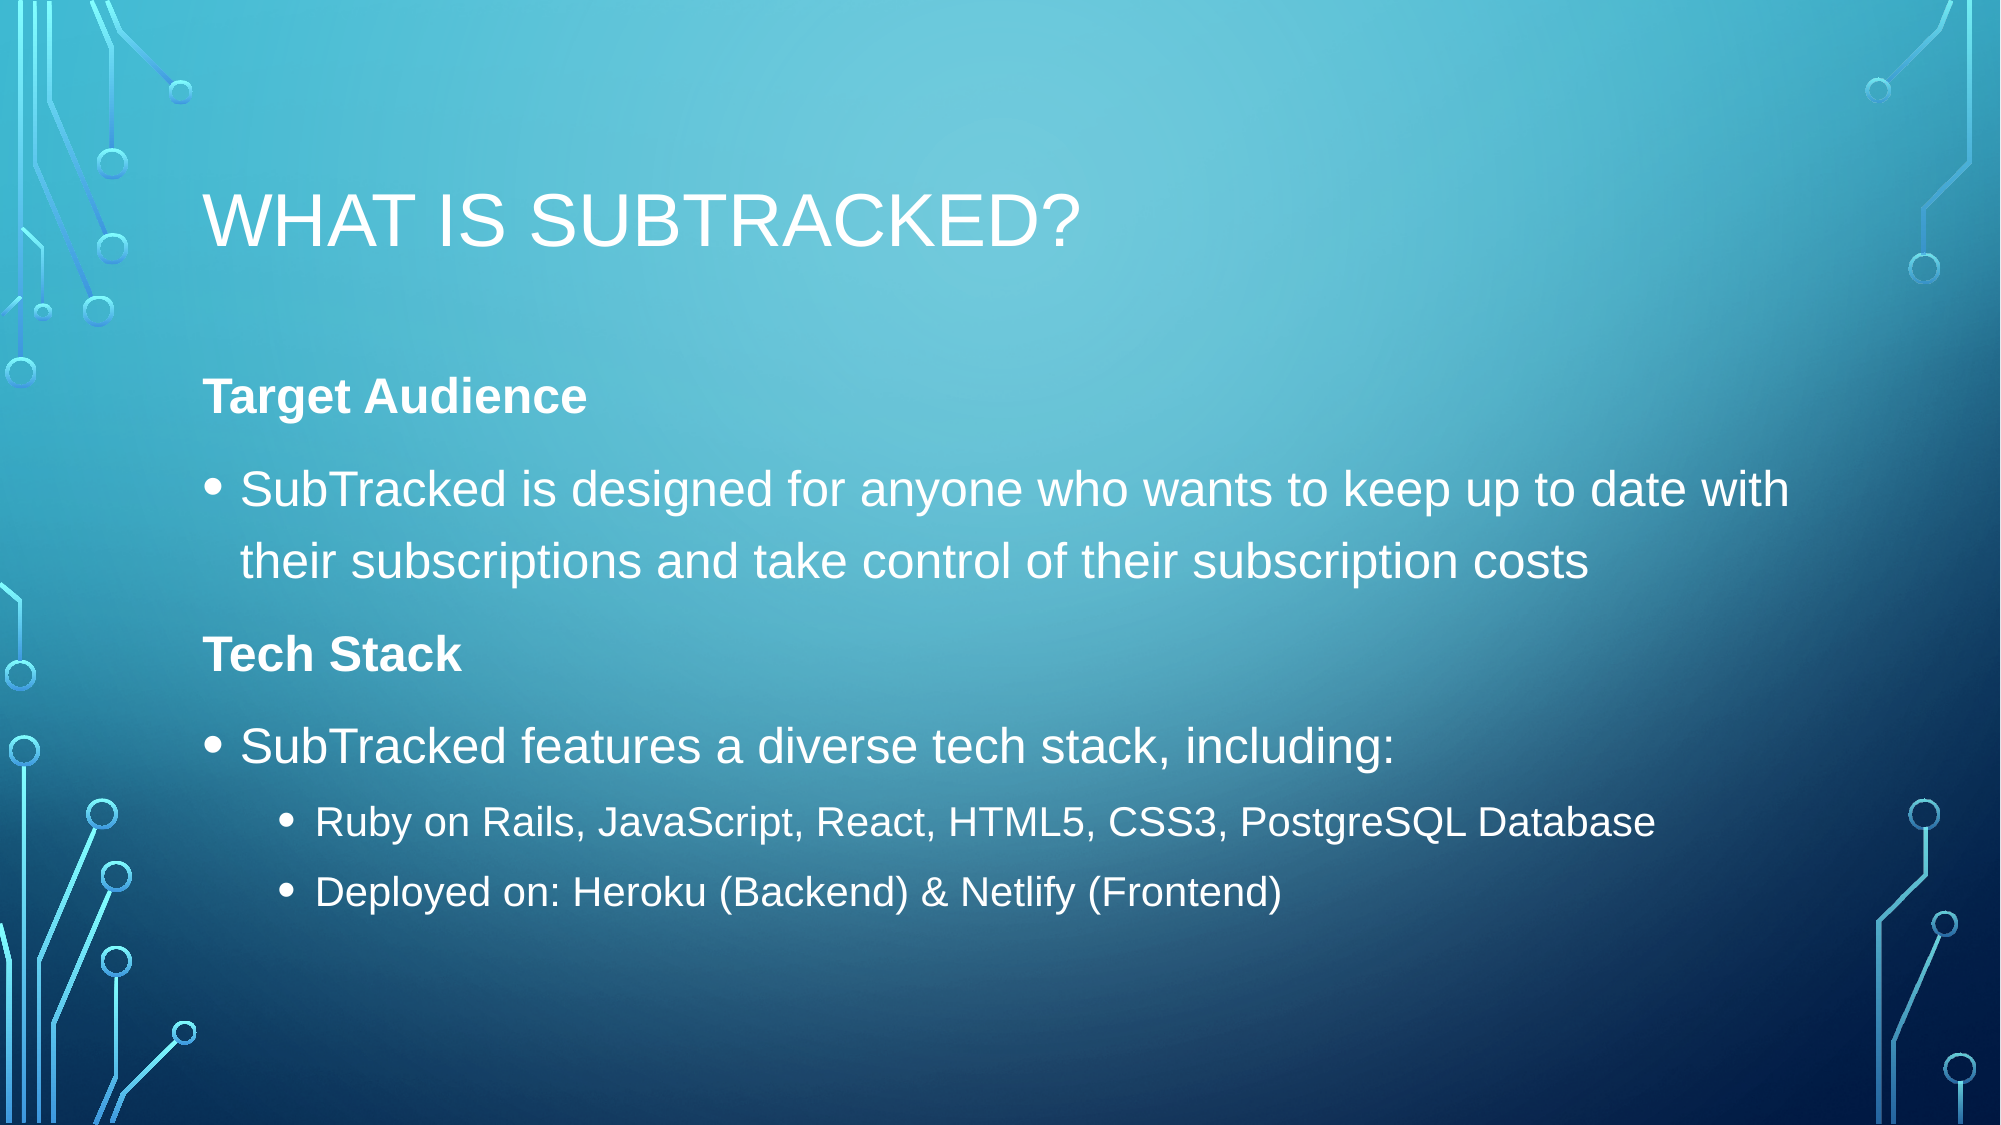

# What is SubTracked?
Target Audience
SubTracked is designed for anyone who wants to keep up to date with their subscriptions and take control of their subscription costs
Tech Stack
SubTracked features a diverse tech stack, including:
Ruby on Rails, JavaScript, React, HTML5, CSS3, PostgreSQL Database
Deployed on: Heroku (Backend) & Netlify (Frontend)